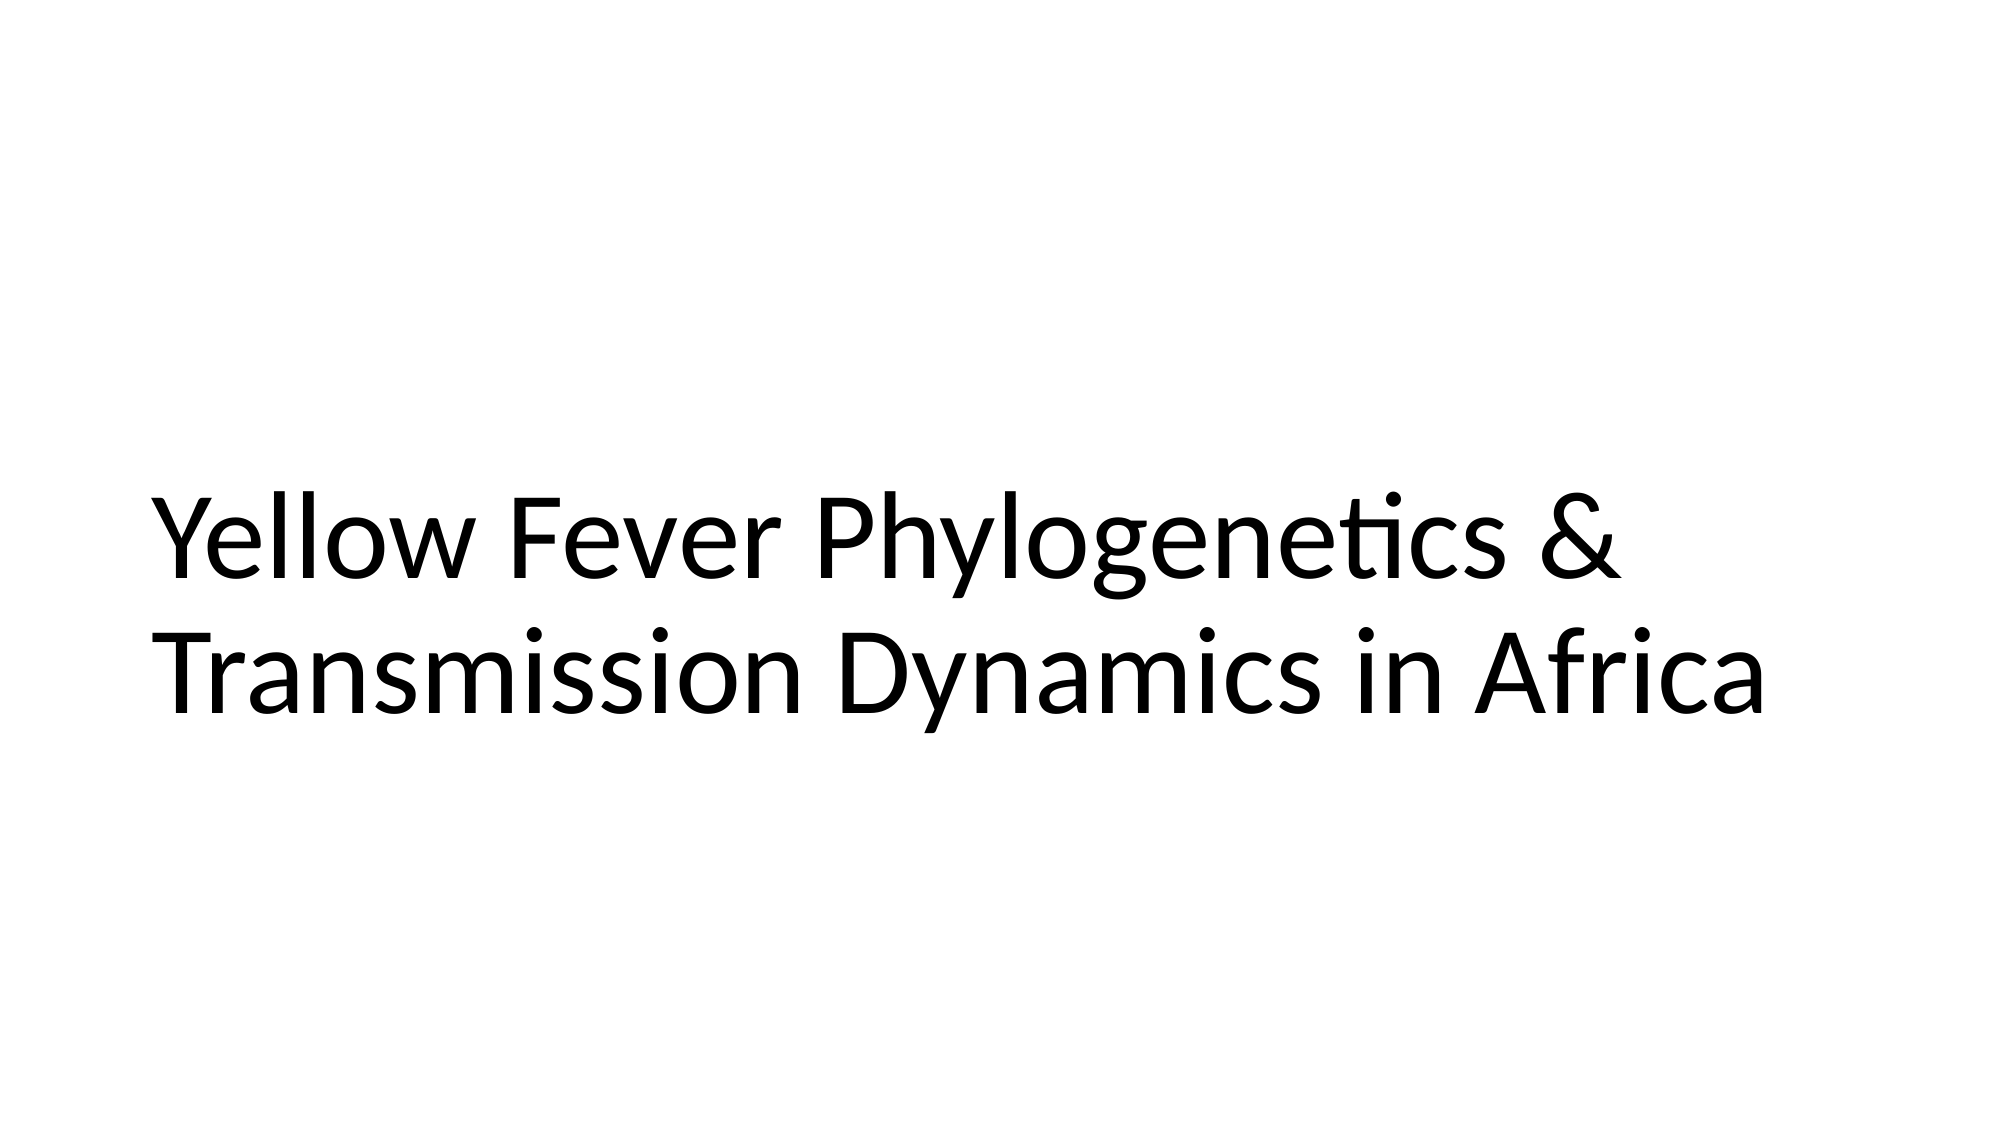

# Yellow Fever Phylogenetics & Transmission Dynamics in Africa